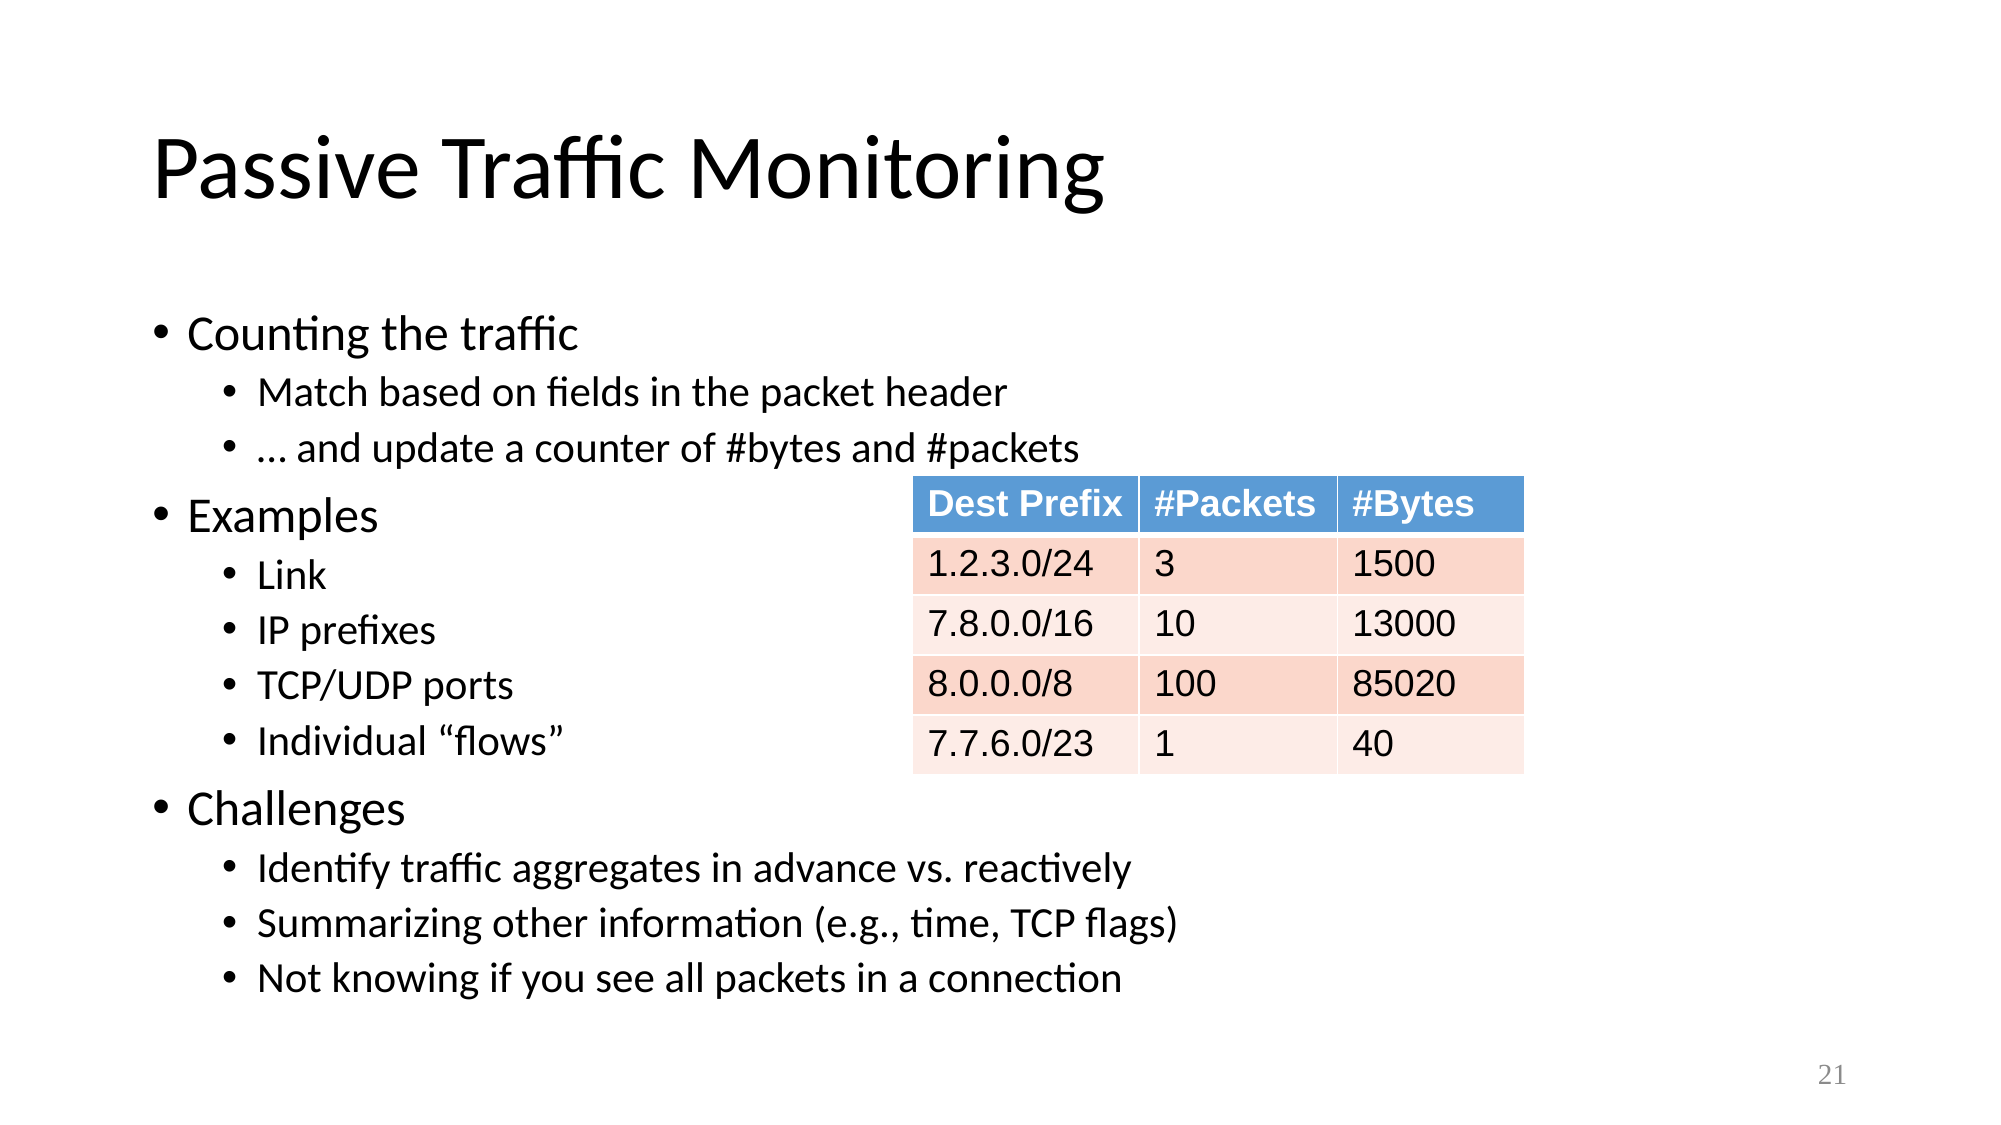

# Passive Traffic Monitoring
Counting the traffic
Match based on fields in the packet header
… and update a counter of #bytes and #packets
Examples
Link
IP prefixes
TCP/UDP ports
Individual “flows”
Challenges
Identify traffic aggregates in advance vs. reactively
Summarizing other information (e.g., time, TCP flags)
Not knowing if you see all packets in a connection
| Dest Prefix | #Packets | #Bytes |
| --- | --- | --- |
| 1.2.3.0/24 | 3 | 1500 |
| 7.8.0.0/16 | 10 | 13000 |
| 8.0.0.0/8 | 100 | 85020 |
| 7.7.6.0/23 | 1 | 40 |
21